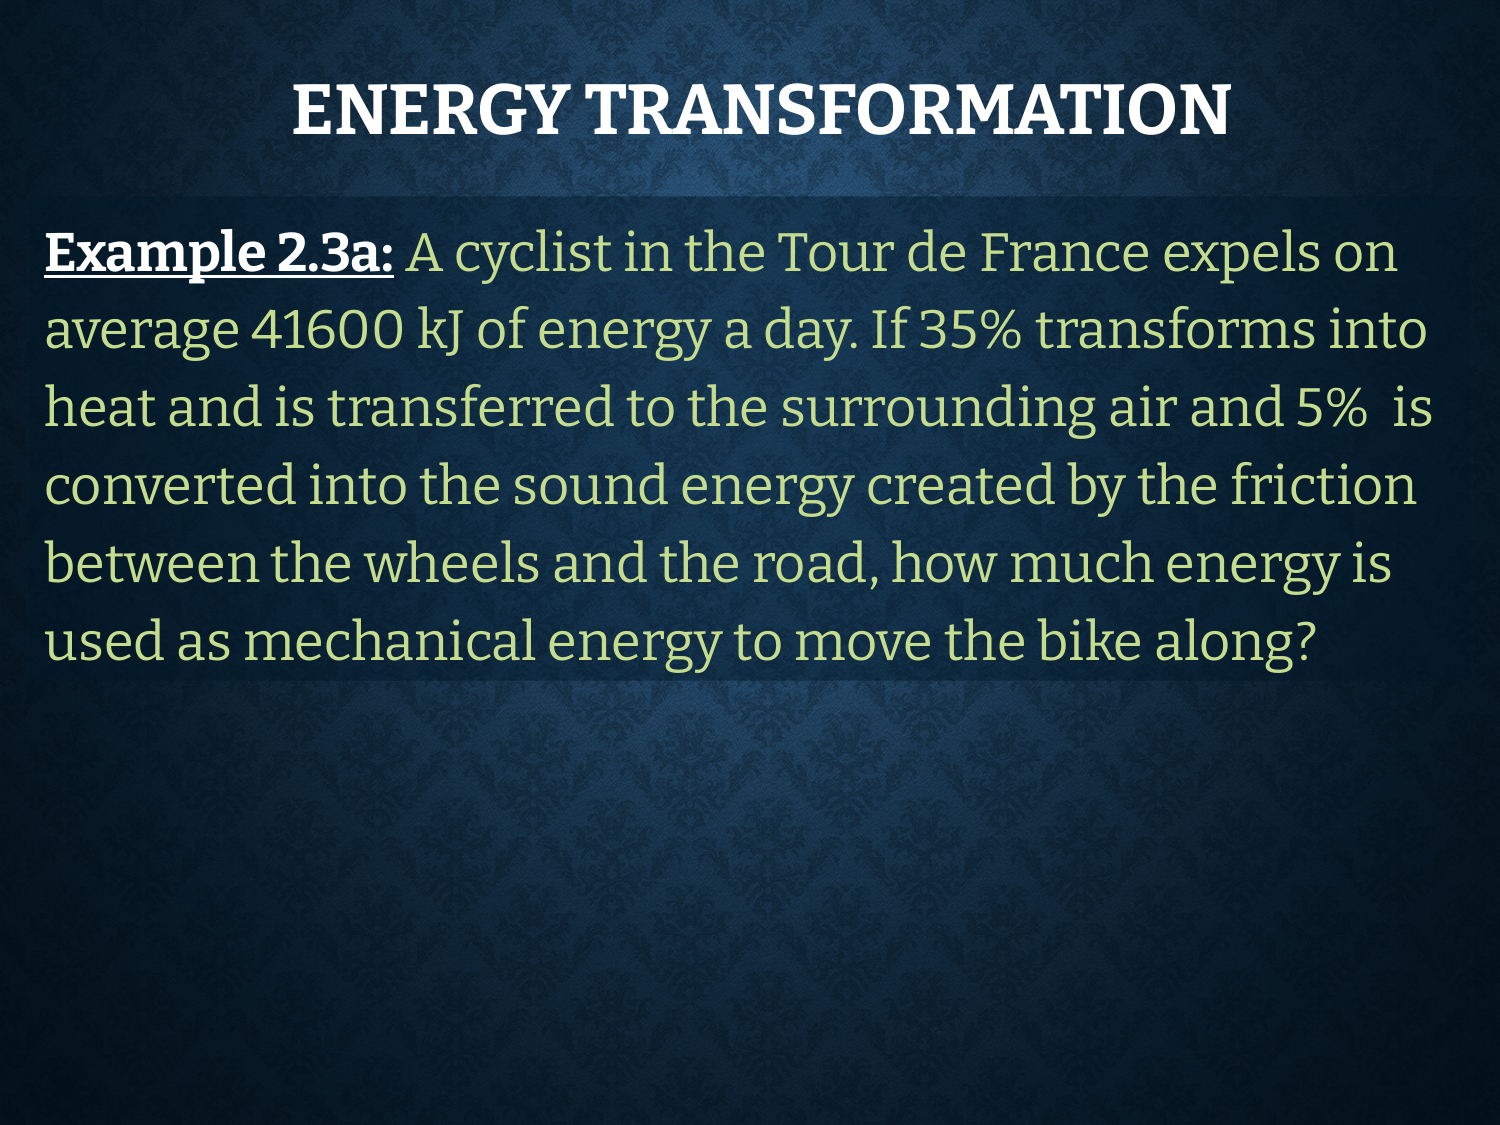

# Energy Transformation
Example 2.3a: A cyclist in the Tour de France expels on average 41600 kJ of energy a day. If 35% transforms into heat and is transferred to the surrounding air and 5%  is converted into the sound energy created by the friction between the wheels and the road, how much energy is used as mechanical energy to move the bike along?